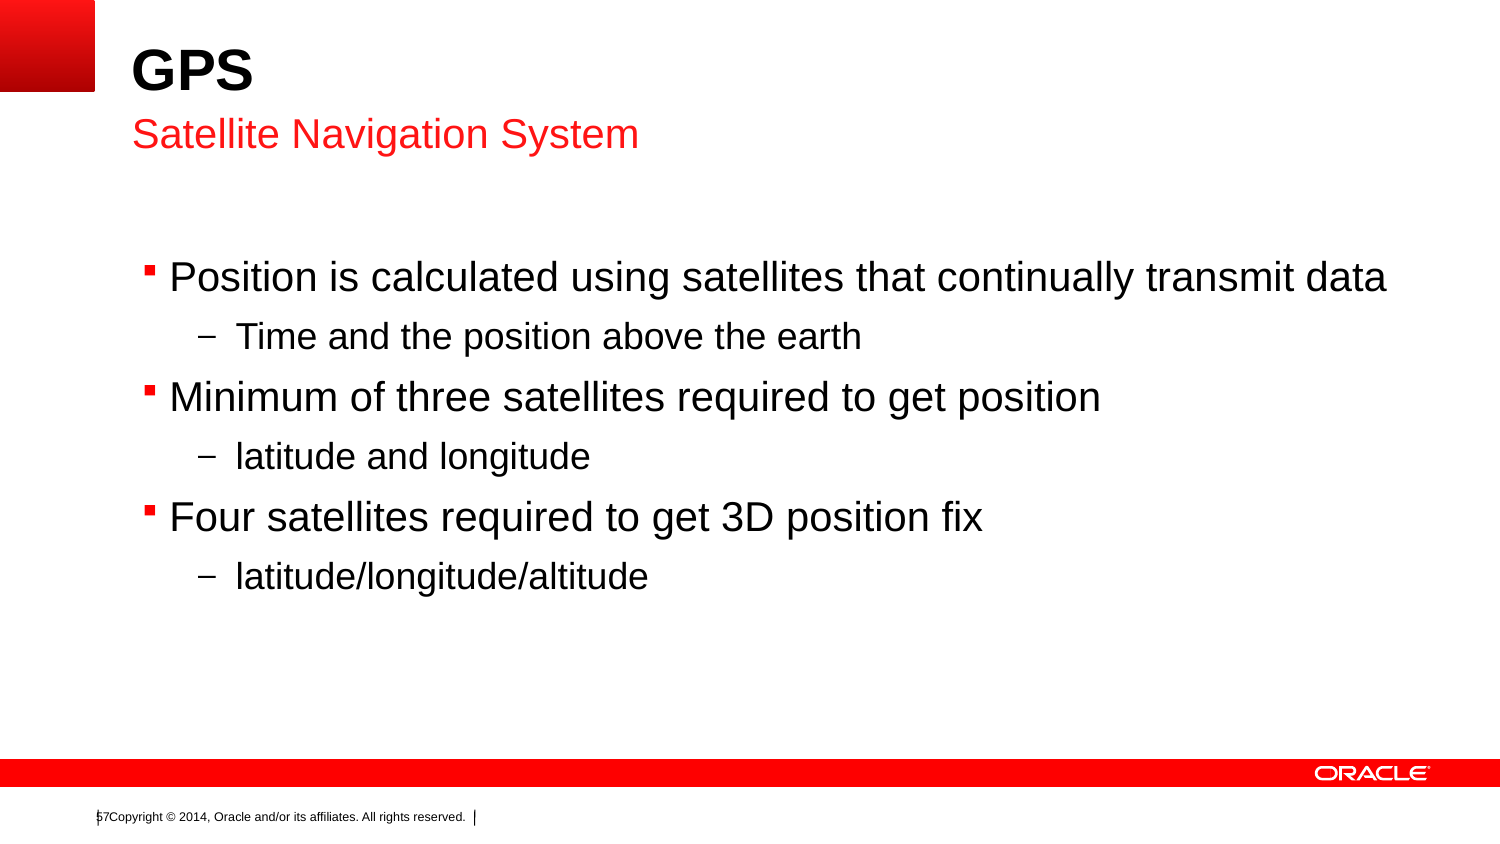

# GPS
Satellite Navigation System
Position is calculated using satellites that continually transmit data
Time and the position above the earth
Minimum of three satellites required to get position
latitude and longitude
Four satellites required to get 3D position fix
latitude/longitude/altitude